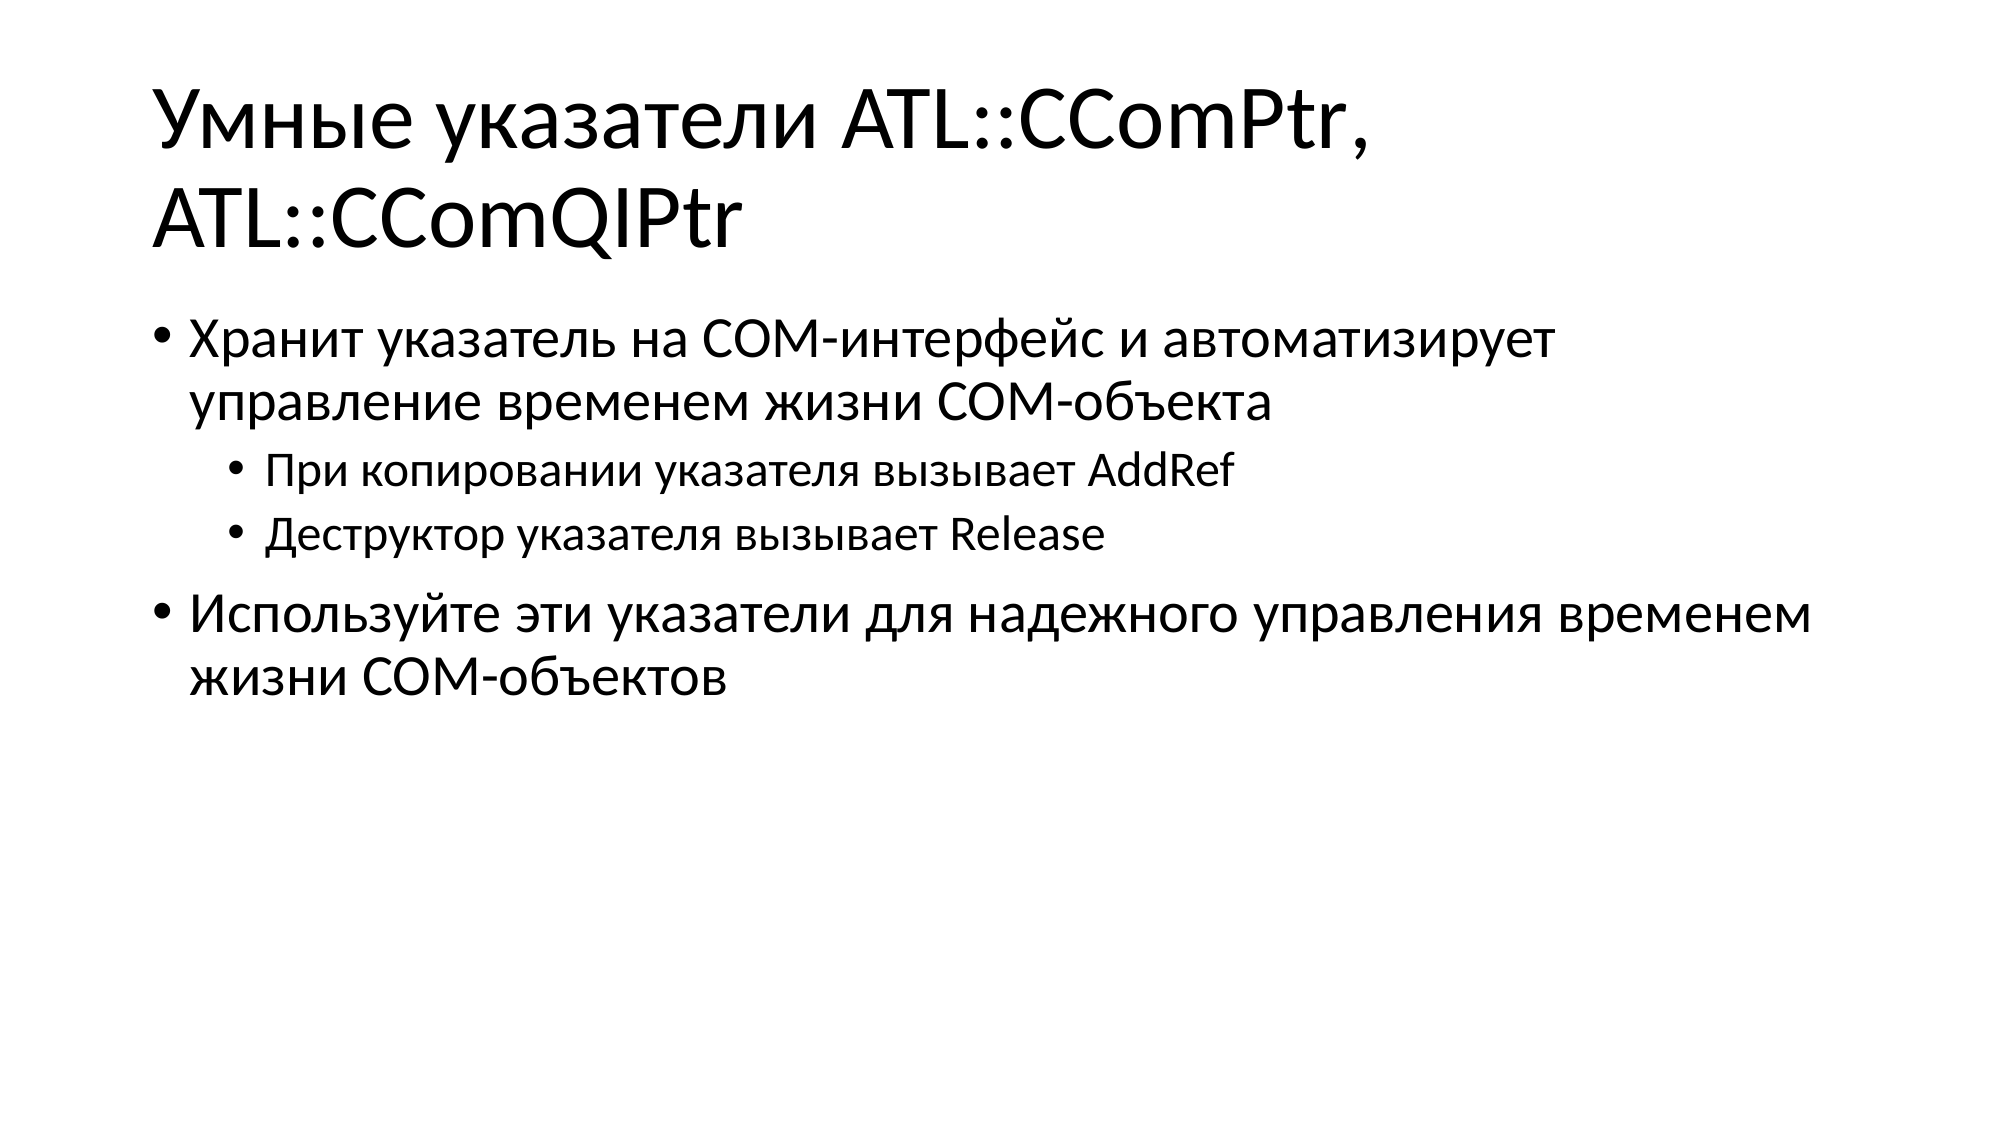

# Умные указатели ATL::CComPtr, ATL::CComQIPtr
Хранит указатель на COM-интерфейс и автоматизирует управление временем жизни COM-объекта
При копировании указателя вызывает AddRef
Деструктор указателя вызывает Release
Используйте эти указатели для надежного управления временем жизни COM-объектов